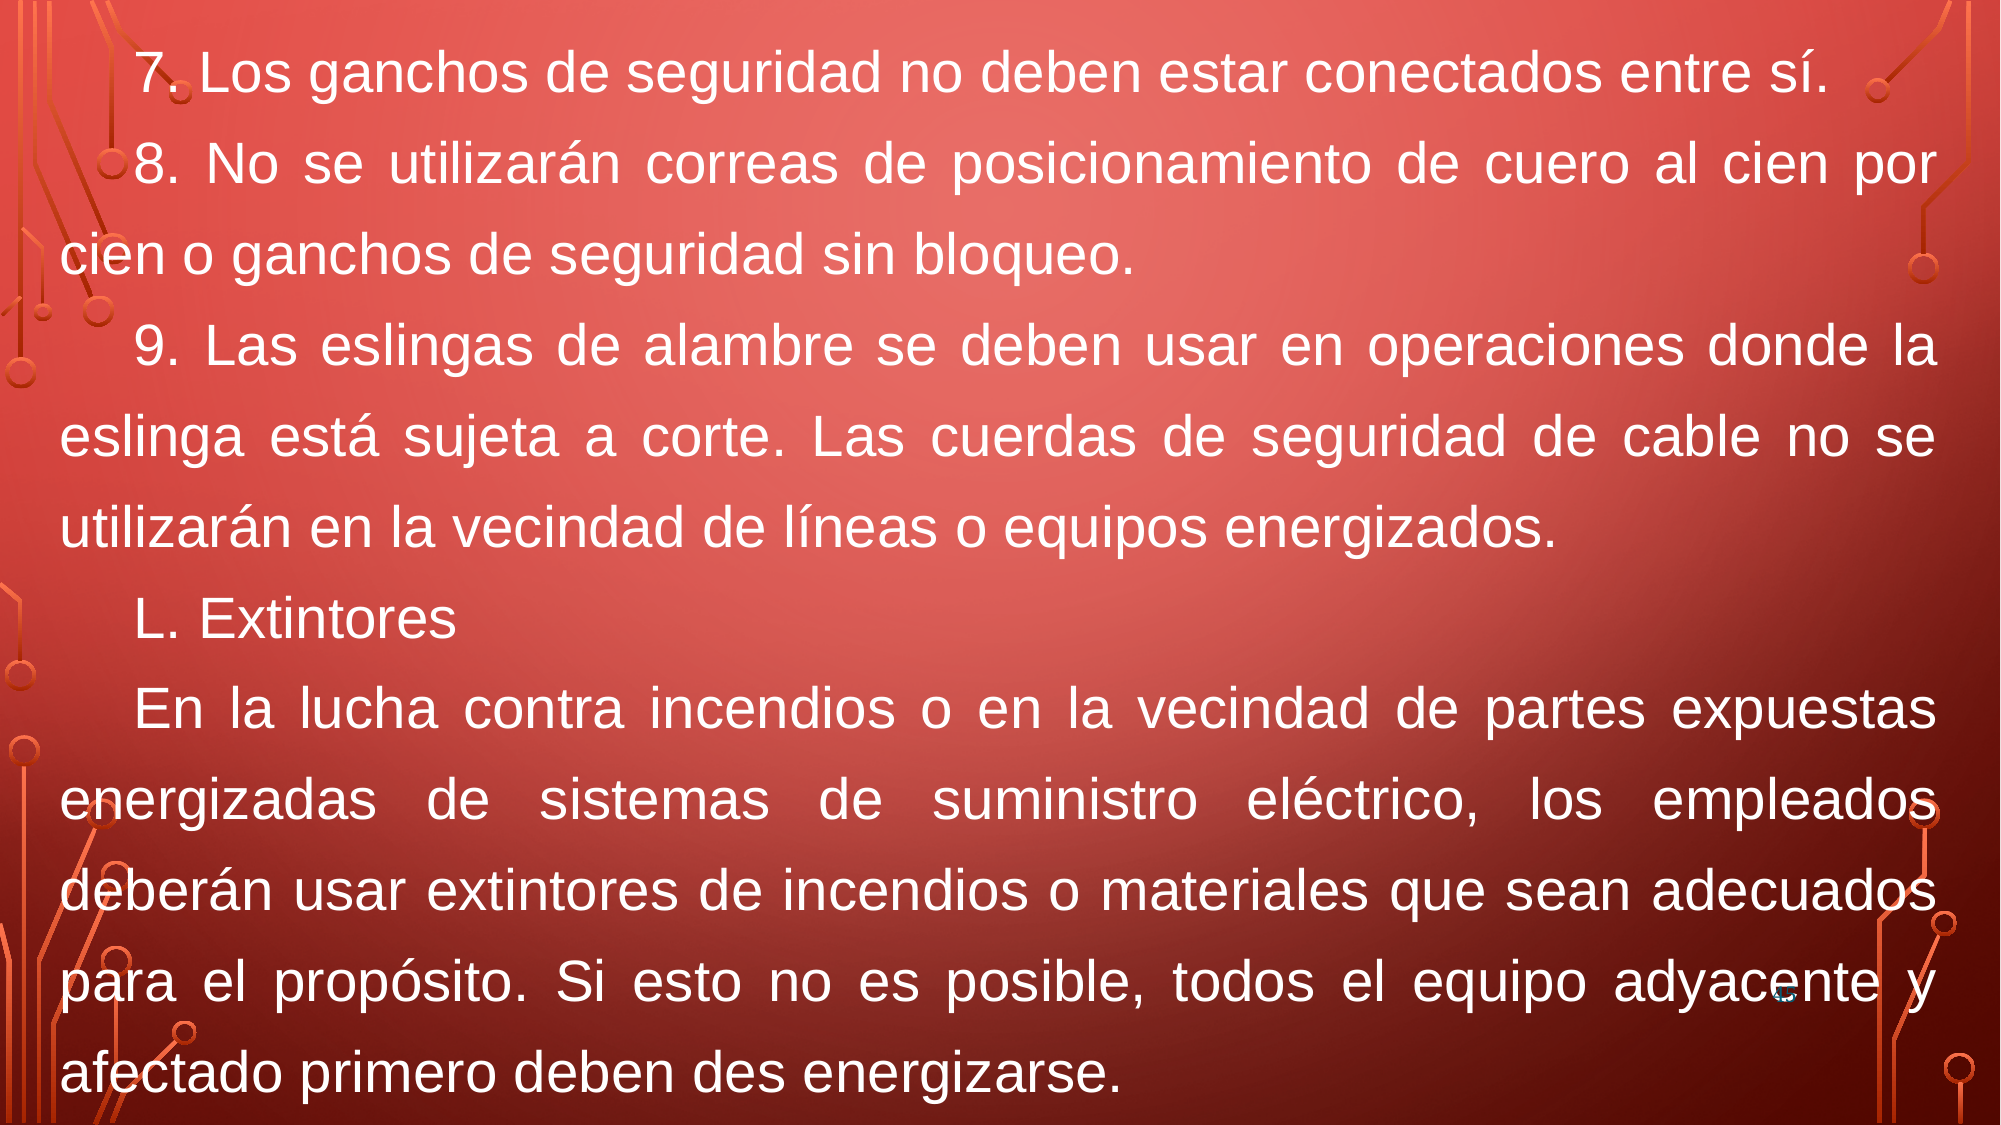

7. Los ganchos de seguridad no deben estar conectados entre sí.
8. No se utilizarán correas de posicionamiento de cuero al cien por cien o ganchos de seguridad sin bloqueo.
9. Las eslingas de alambre se deben usar en operaciones donde la eslinga está sujeta a corte. Las cuerdas de seguridad de cable no se utilizarán en la vecindad de líneas o equipos energizados.
L. Extintores
En la lucha contra incendios o en la vecindad de partes expuestas energizadas de sistemas de suministro eléctrico, los empleados deberán usar extintores de incendios o materiales que sean adecuados para el propósito. Si esto no es posible, todos el equipo adyacente y afectado primero deben des energizarse.
45